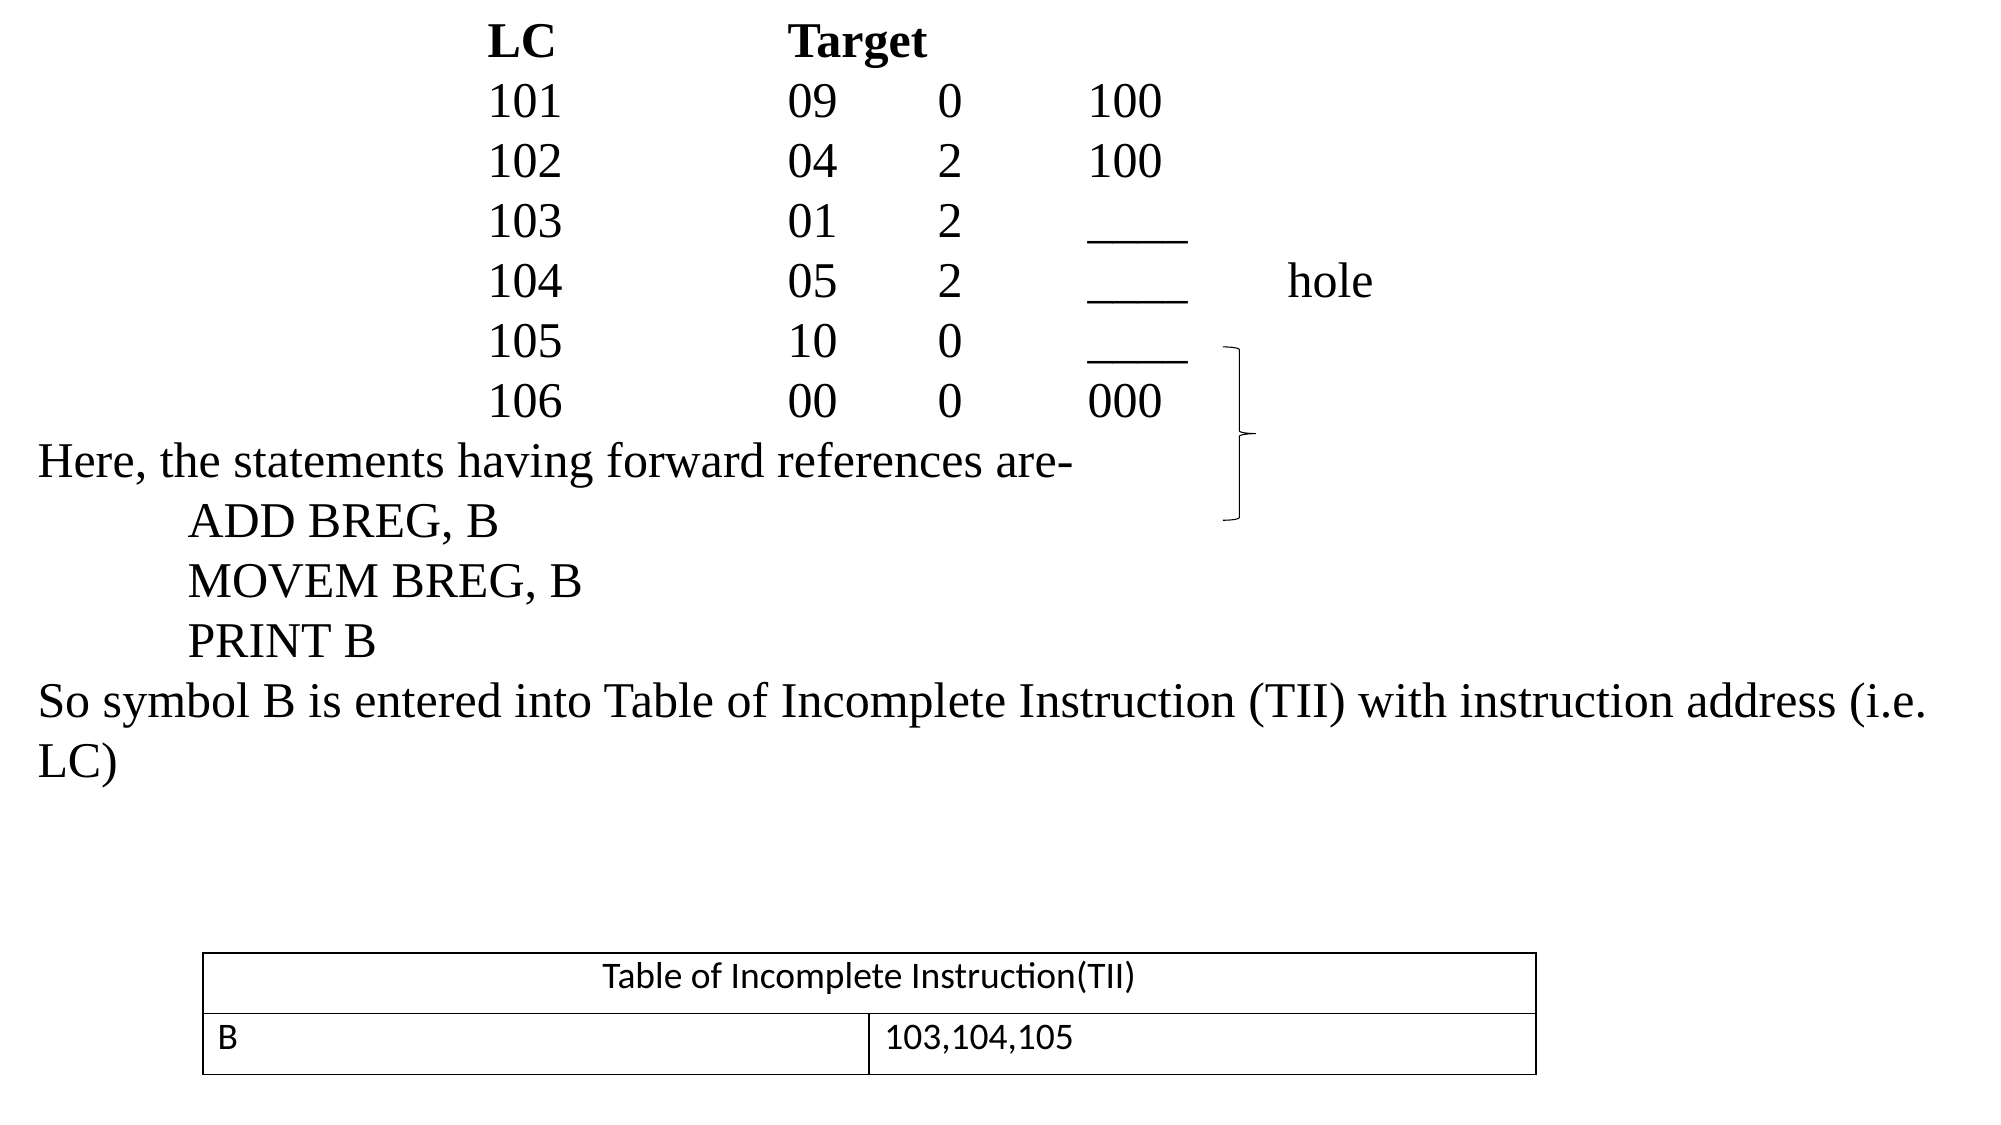

LC		Target
			101		09	0	100
			102		04	2	100
			103		01	2	____
			104		05	2	____        hole
			105		10	0	____
			106		00	0	000
Here, the statements having forward references are-
	ADD BREG, B
	MOVEM BREG, B
	PRINT B
So symbol B is entered into Table of Incomplete Instruction (TII) with instruction address (i.e. LC)

| Table of Incomplete Instruction(TII) |  |
| --- | --- |
| B | 103,104,105 |